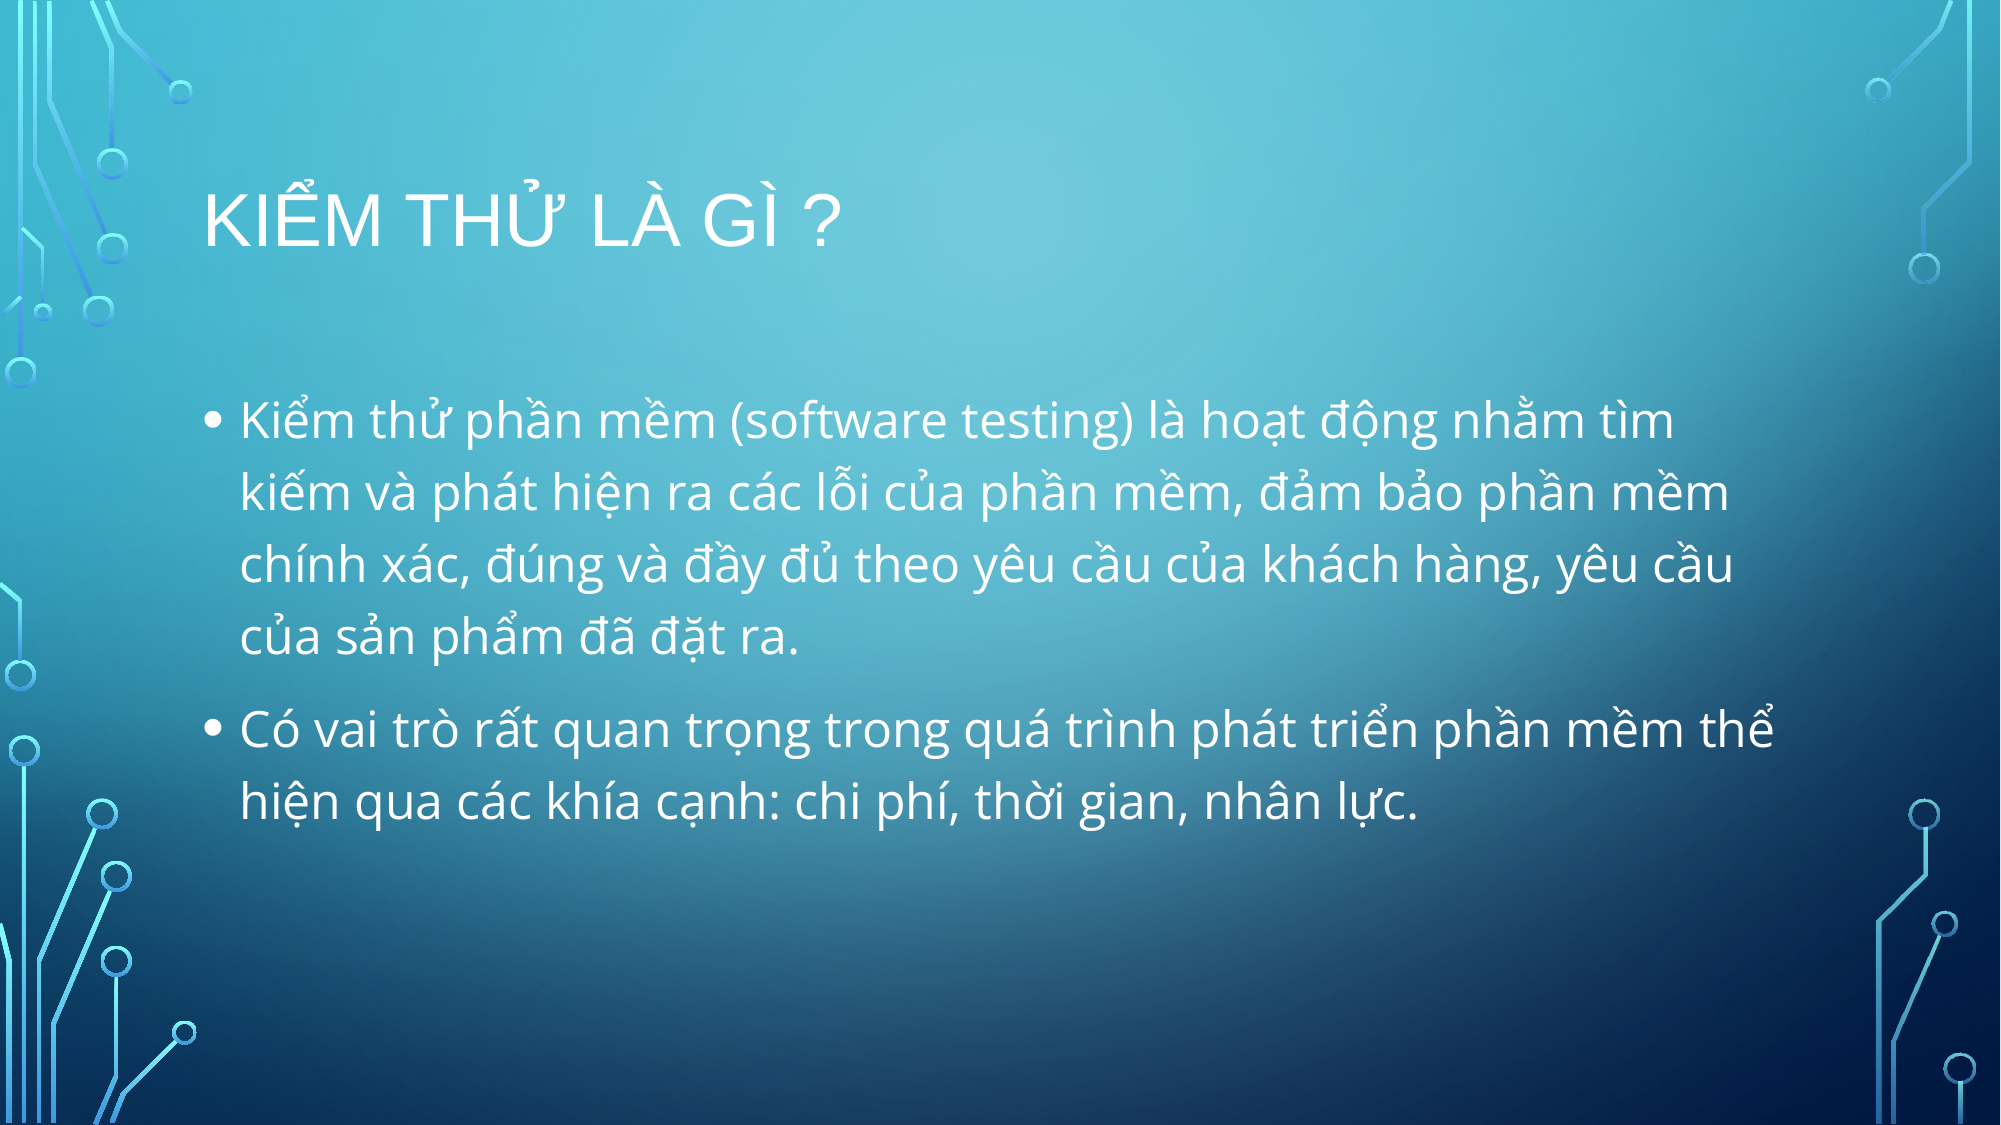

# Kiểm thử là gì ?
Kiểm thử phần mềm (software testing) là hoạt động nhằm tìm kiếm và phát hiện ra các lỗi của phần mềm, đảm bảo phần mềm chính xác, đúng và đầy đủ theo yêu cầu của khách hàng, yêu cầu của sản phẩm đã đặt ra.
Có vai trò rất quan trọng trong quá trình phát triển phần mềm thể hiện qua các khía cạnh: chi phí, thời gian, nhân lực.